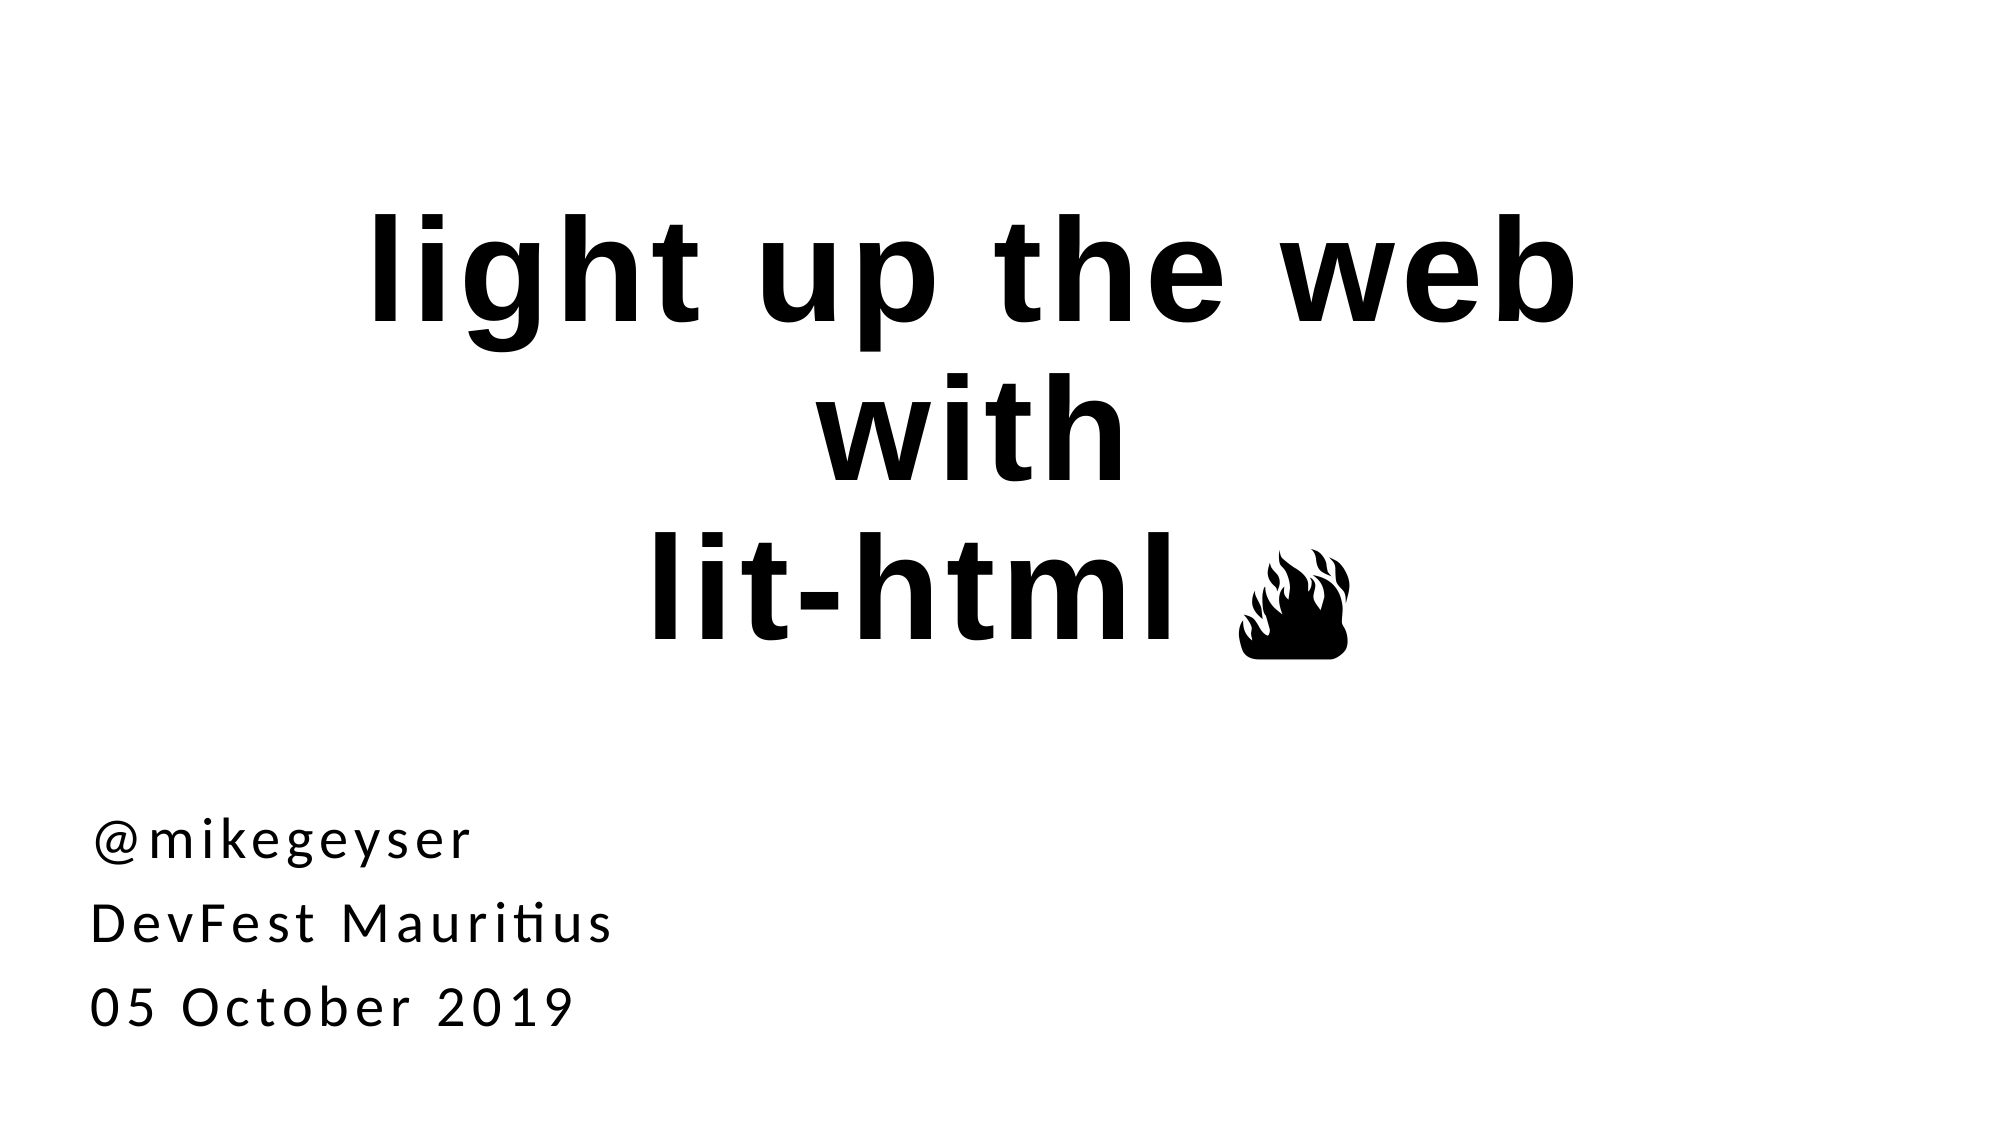

# light up the web with lit-html 🔥
@mikegeyser
DevFest Mauritius
05 October 2019